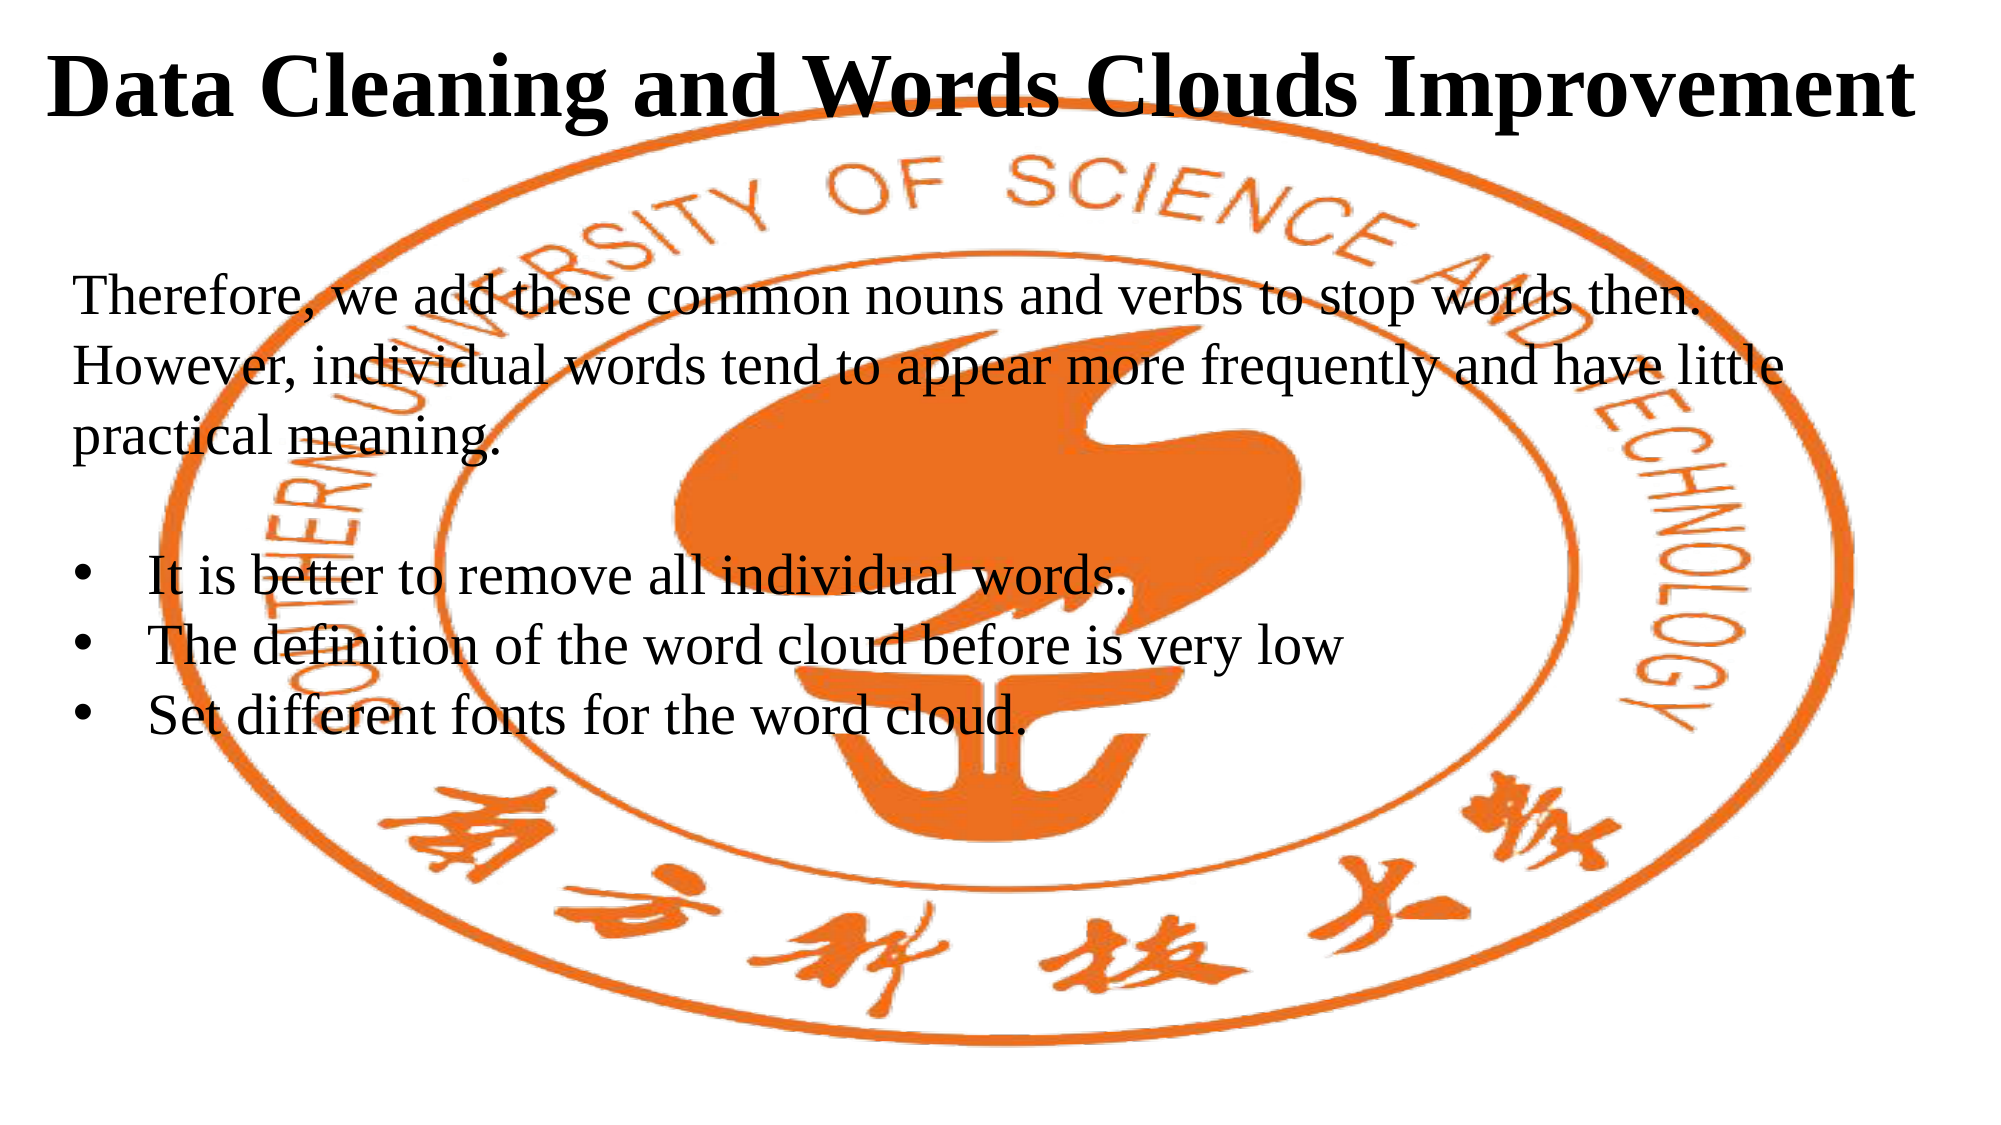

Data Cleaning and Words Clouds Improvement

Therefore, we add these common nouns and verbs to stop words then.
However, individual words tend to appear more frequently and have little practical meaning.

It is better to remove all individual words.
The definition of the word cloud before is very low
Set different fonts for the word cloud.